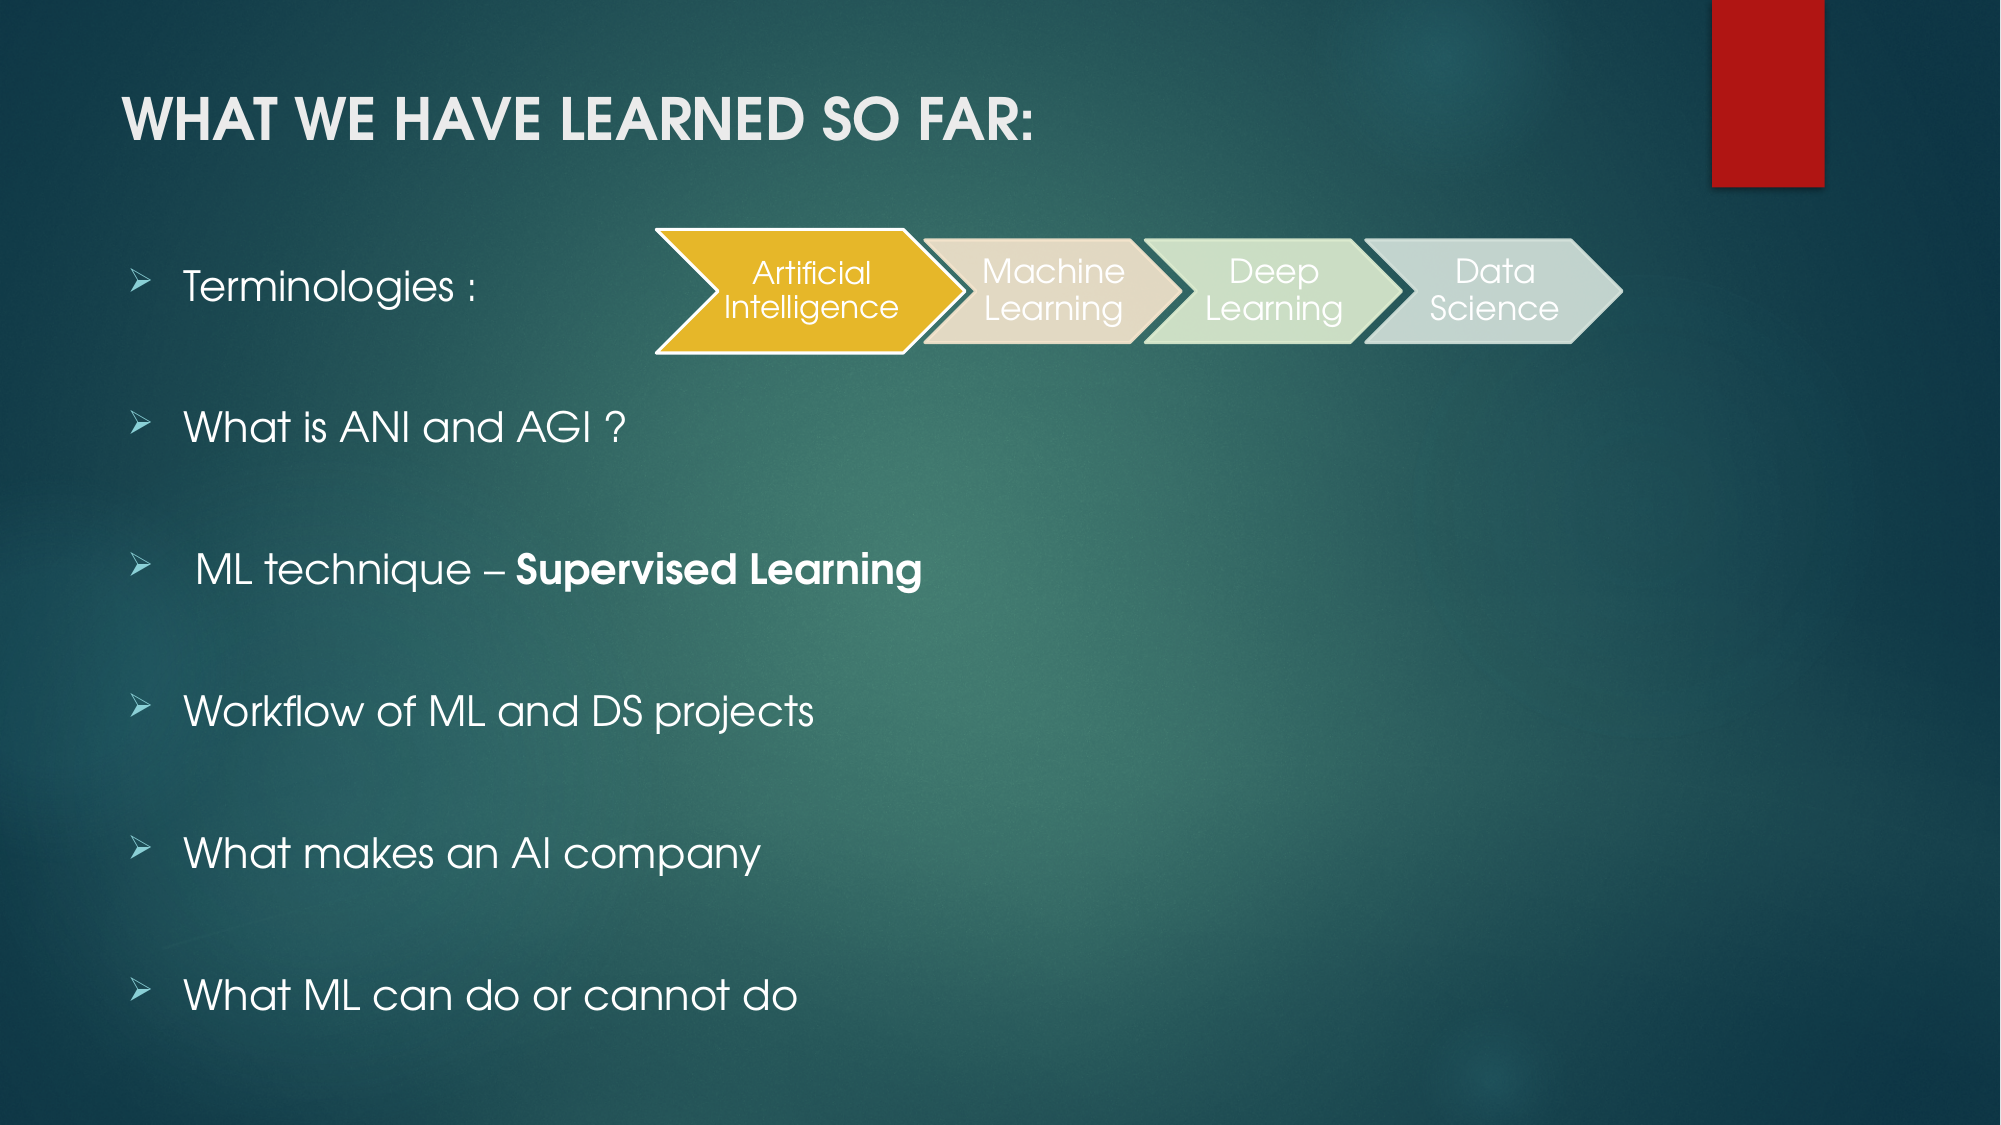

Artificial Intelligence
Machine Learning
Deep Learning
Data Science
# WHAT WE HAVE LEARNED SO FAR:
Terminologies :

What is ANI and AGI ?

 ML technique – Supervised Learning

Workflow of ML and DS projects

What makes an AI company

What ML can do or cannot do